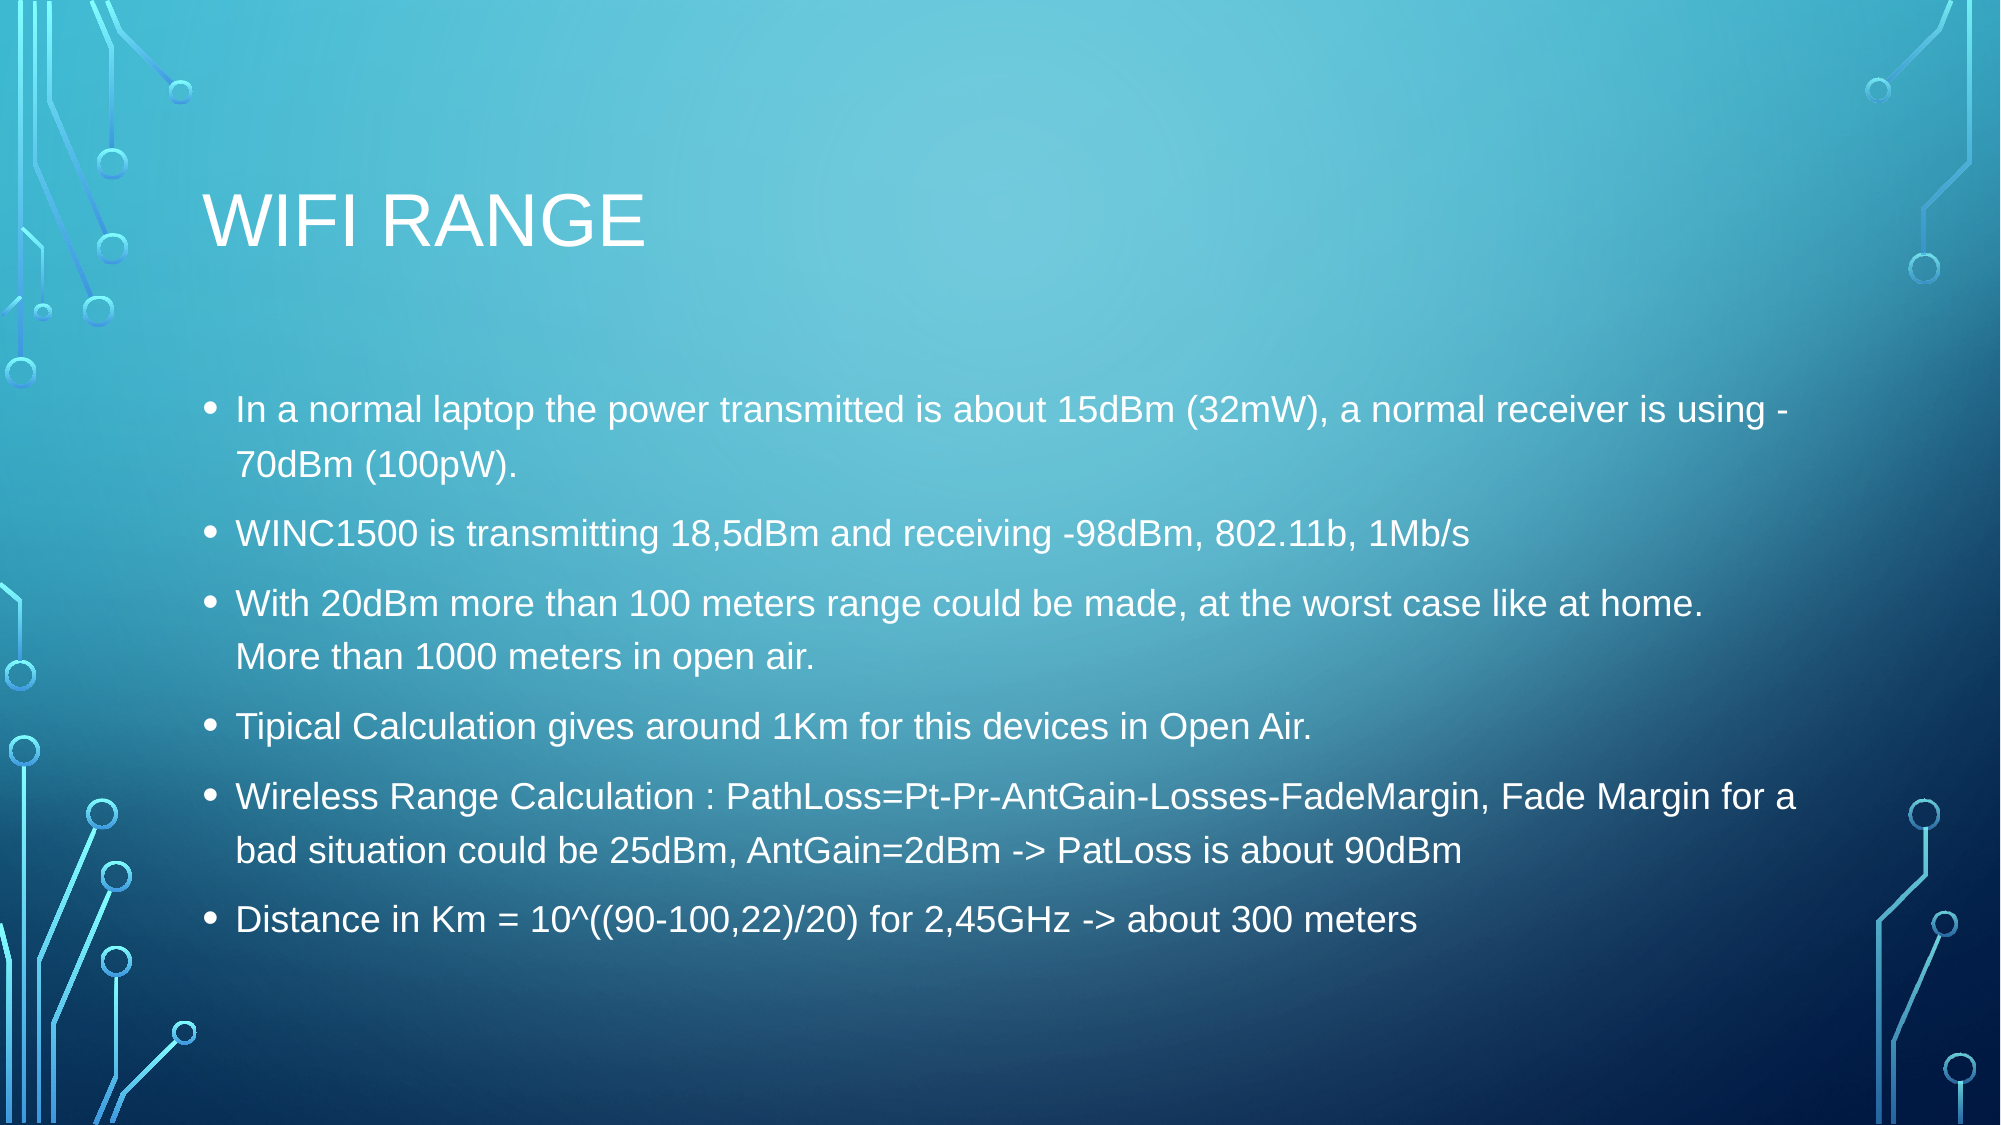

# WIFI RANGE
In a normal laptop the power transmitted is about 15dBm (32mW), a normal receiver is using -70dBm (100pW).
WINC1500 is transmitting 18,5dBm and receiving -98dBm, 802.11b, 1Mb/s
With 20dBm more than 100 meters range could be made, at the worst case like at home. More than 1000 meters in open air.
Tipical Calculation gives around 1Km for this devices in Open Air.
Wireless Range Calculation : PathLoss=Pt-Pr-AntGain-Losses-FadeMargin, Fade Margin for a bad situation could be 25dBm, AntGain=2dBm -> PatLoss is about 90dBm
Distance in Km = 10^((90-100,22)/20) for 2,45GHz -> about 300 meters